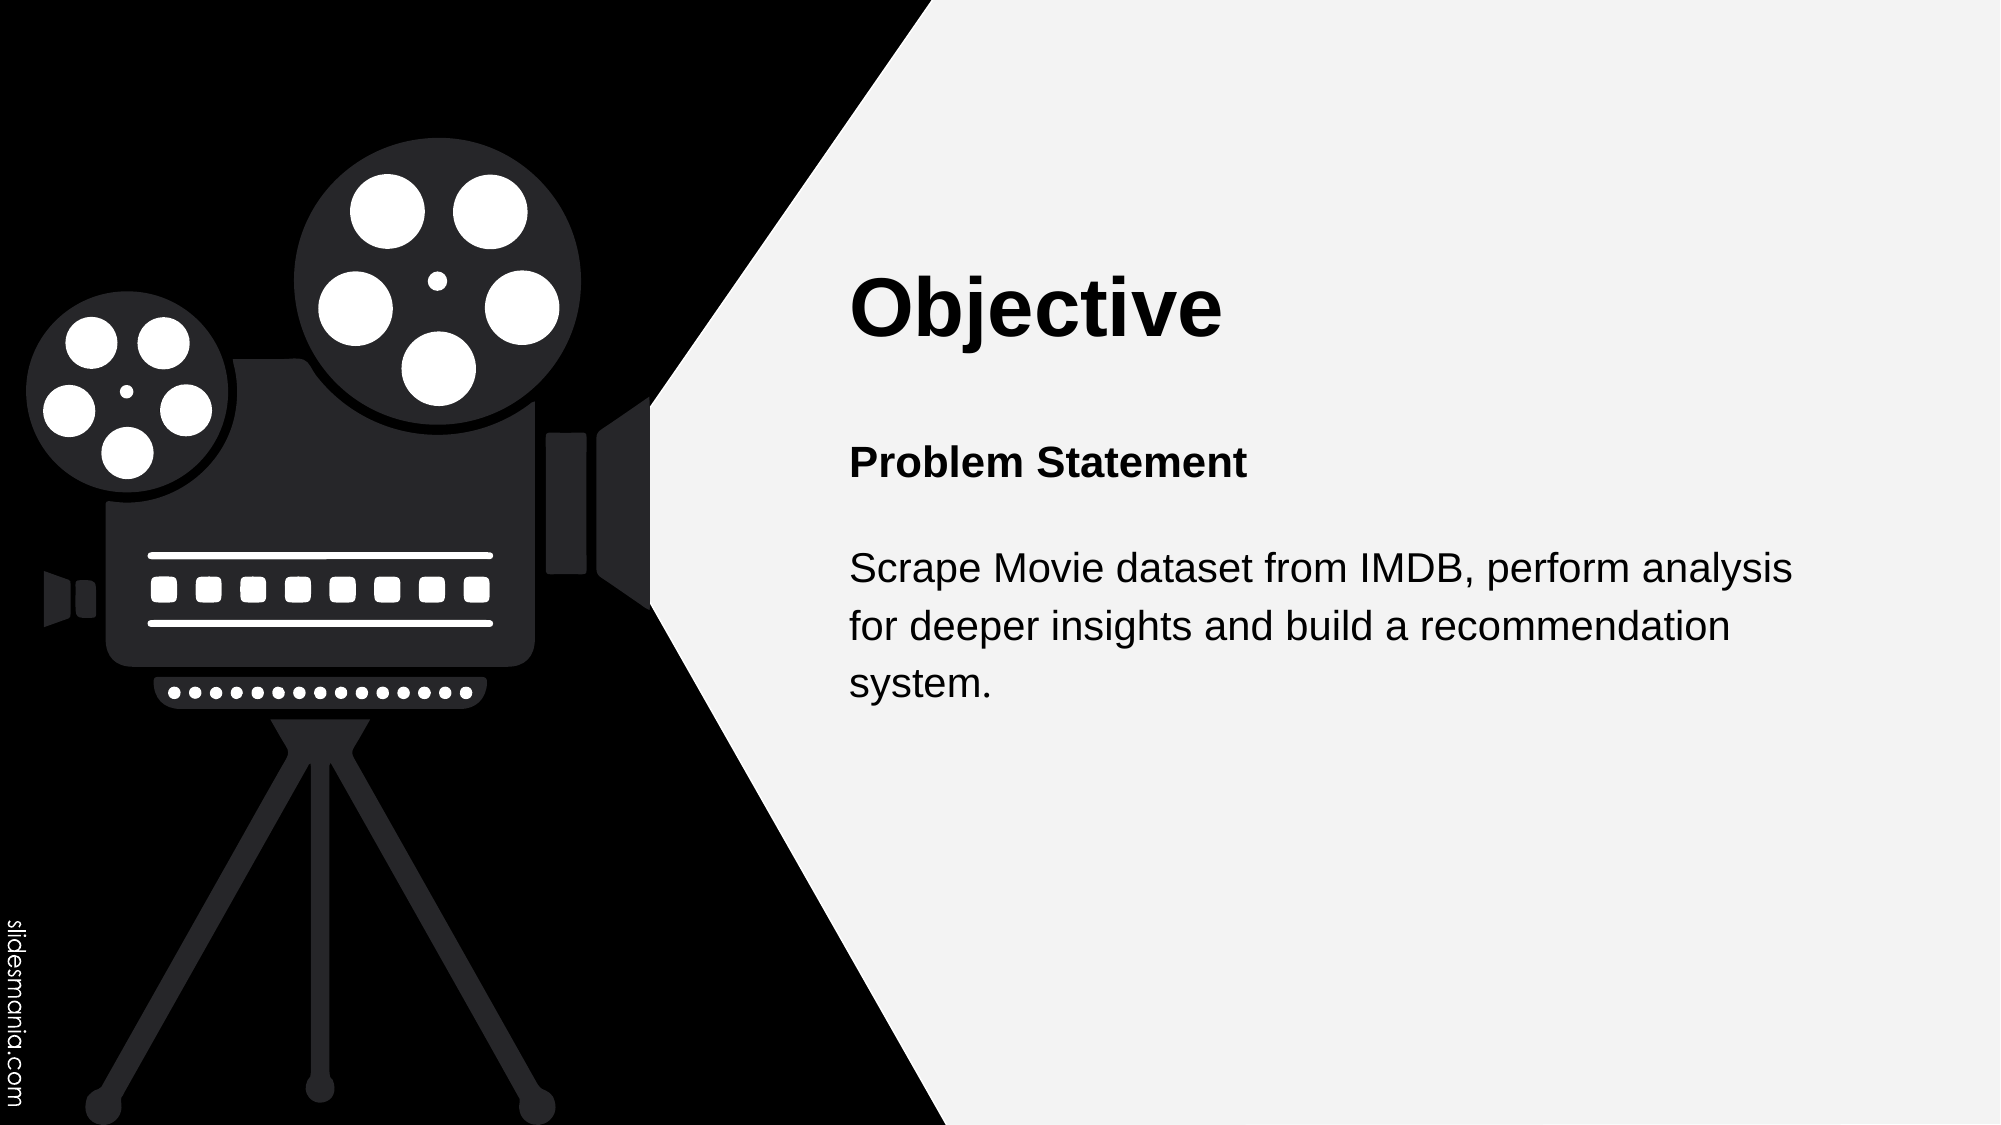

# Objective
Problem Statement
Scrape Movie dataset from IMDB, perform analysis for deeper insights and build a recommendation system.